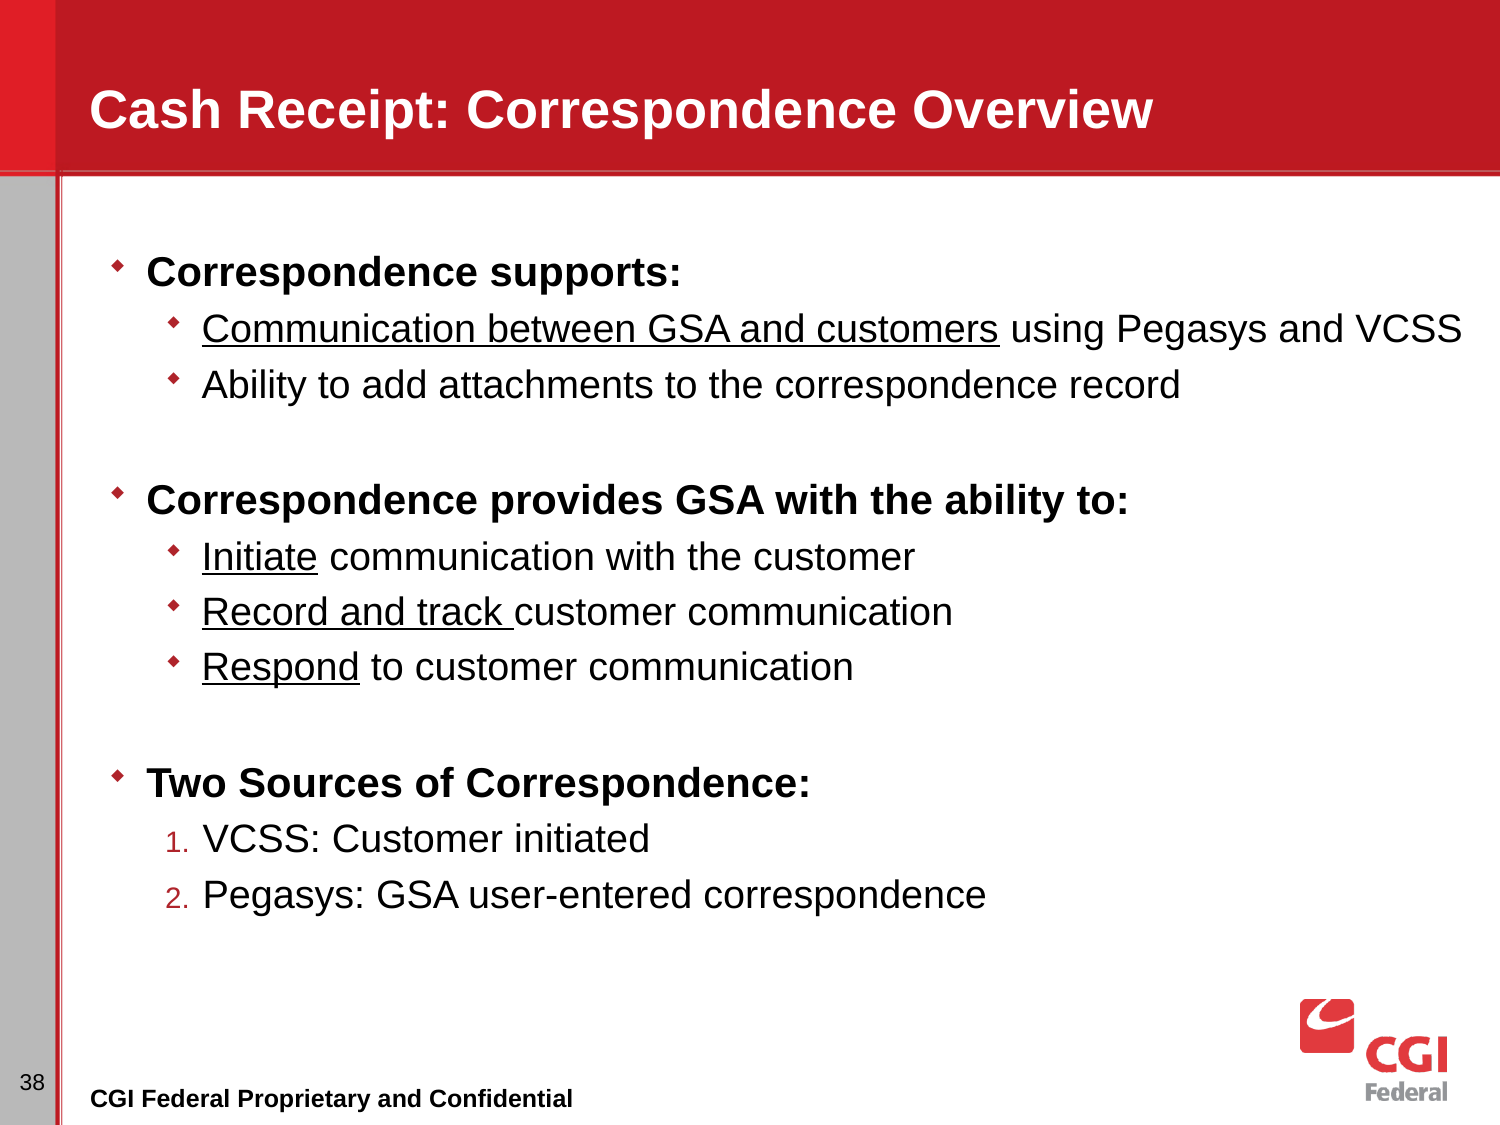

# Cash Receipt: Correspondence Overview
Correspondence supports:
Communication between GSA and customers using Pegasys and VCSS
Ability to add attachments to the correspondence record

Correspondence provides GSA with the ability to:
Initiate communication with the customer
Record and track customer communication
Respond to customer communication

Two Sources of Correspondence:
VCSS: Customer initiated
Pegasys: GSA user-entered correspondence

38
CGI Federal Proprietary and Confidential